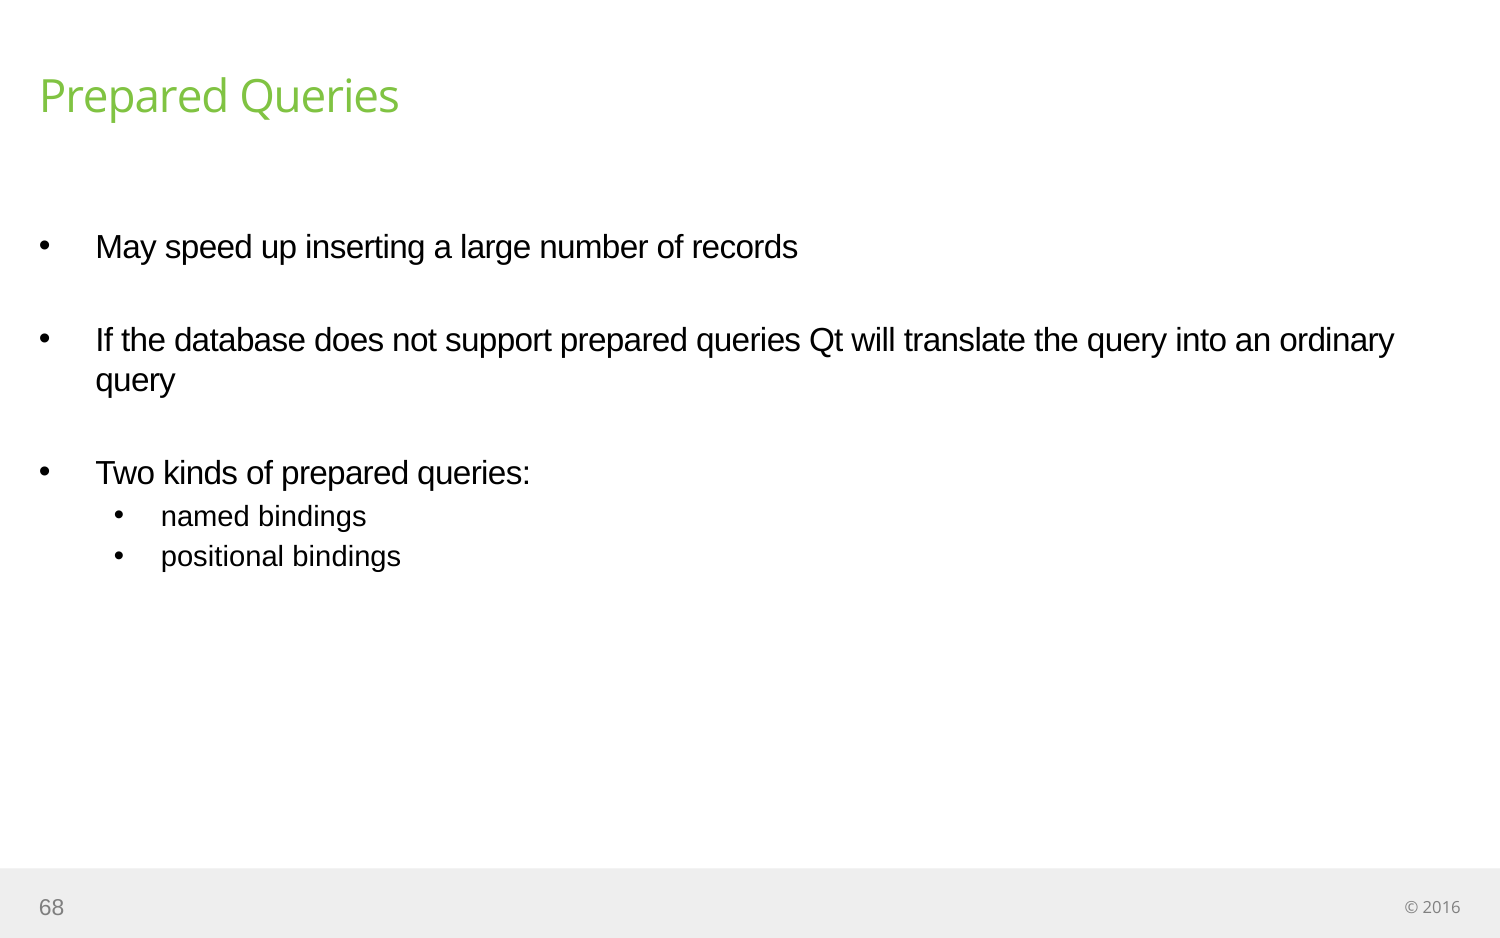

# Prepared Queries
May speed up inserting a large number of records

If the database does not support prepared queries Qt will translate the query into an ordinary query

Two kinds of prepared queries:
named bindings
positional bindings

68
© 2016